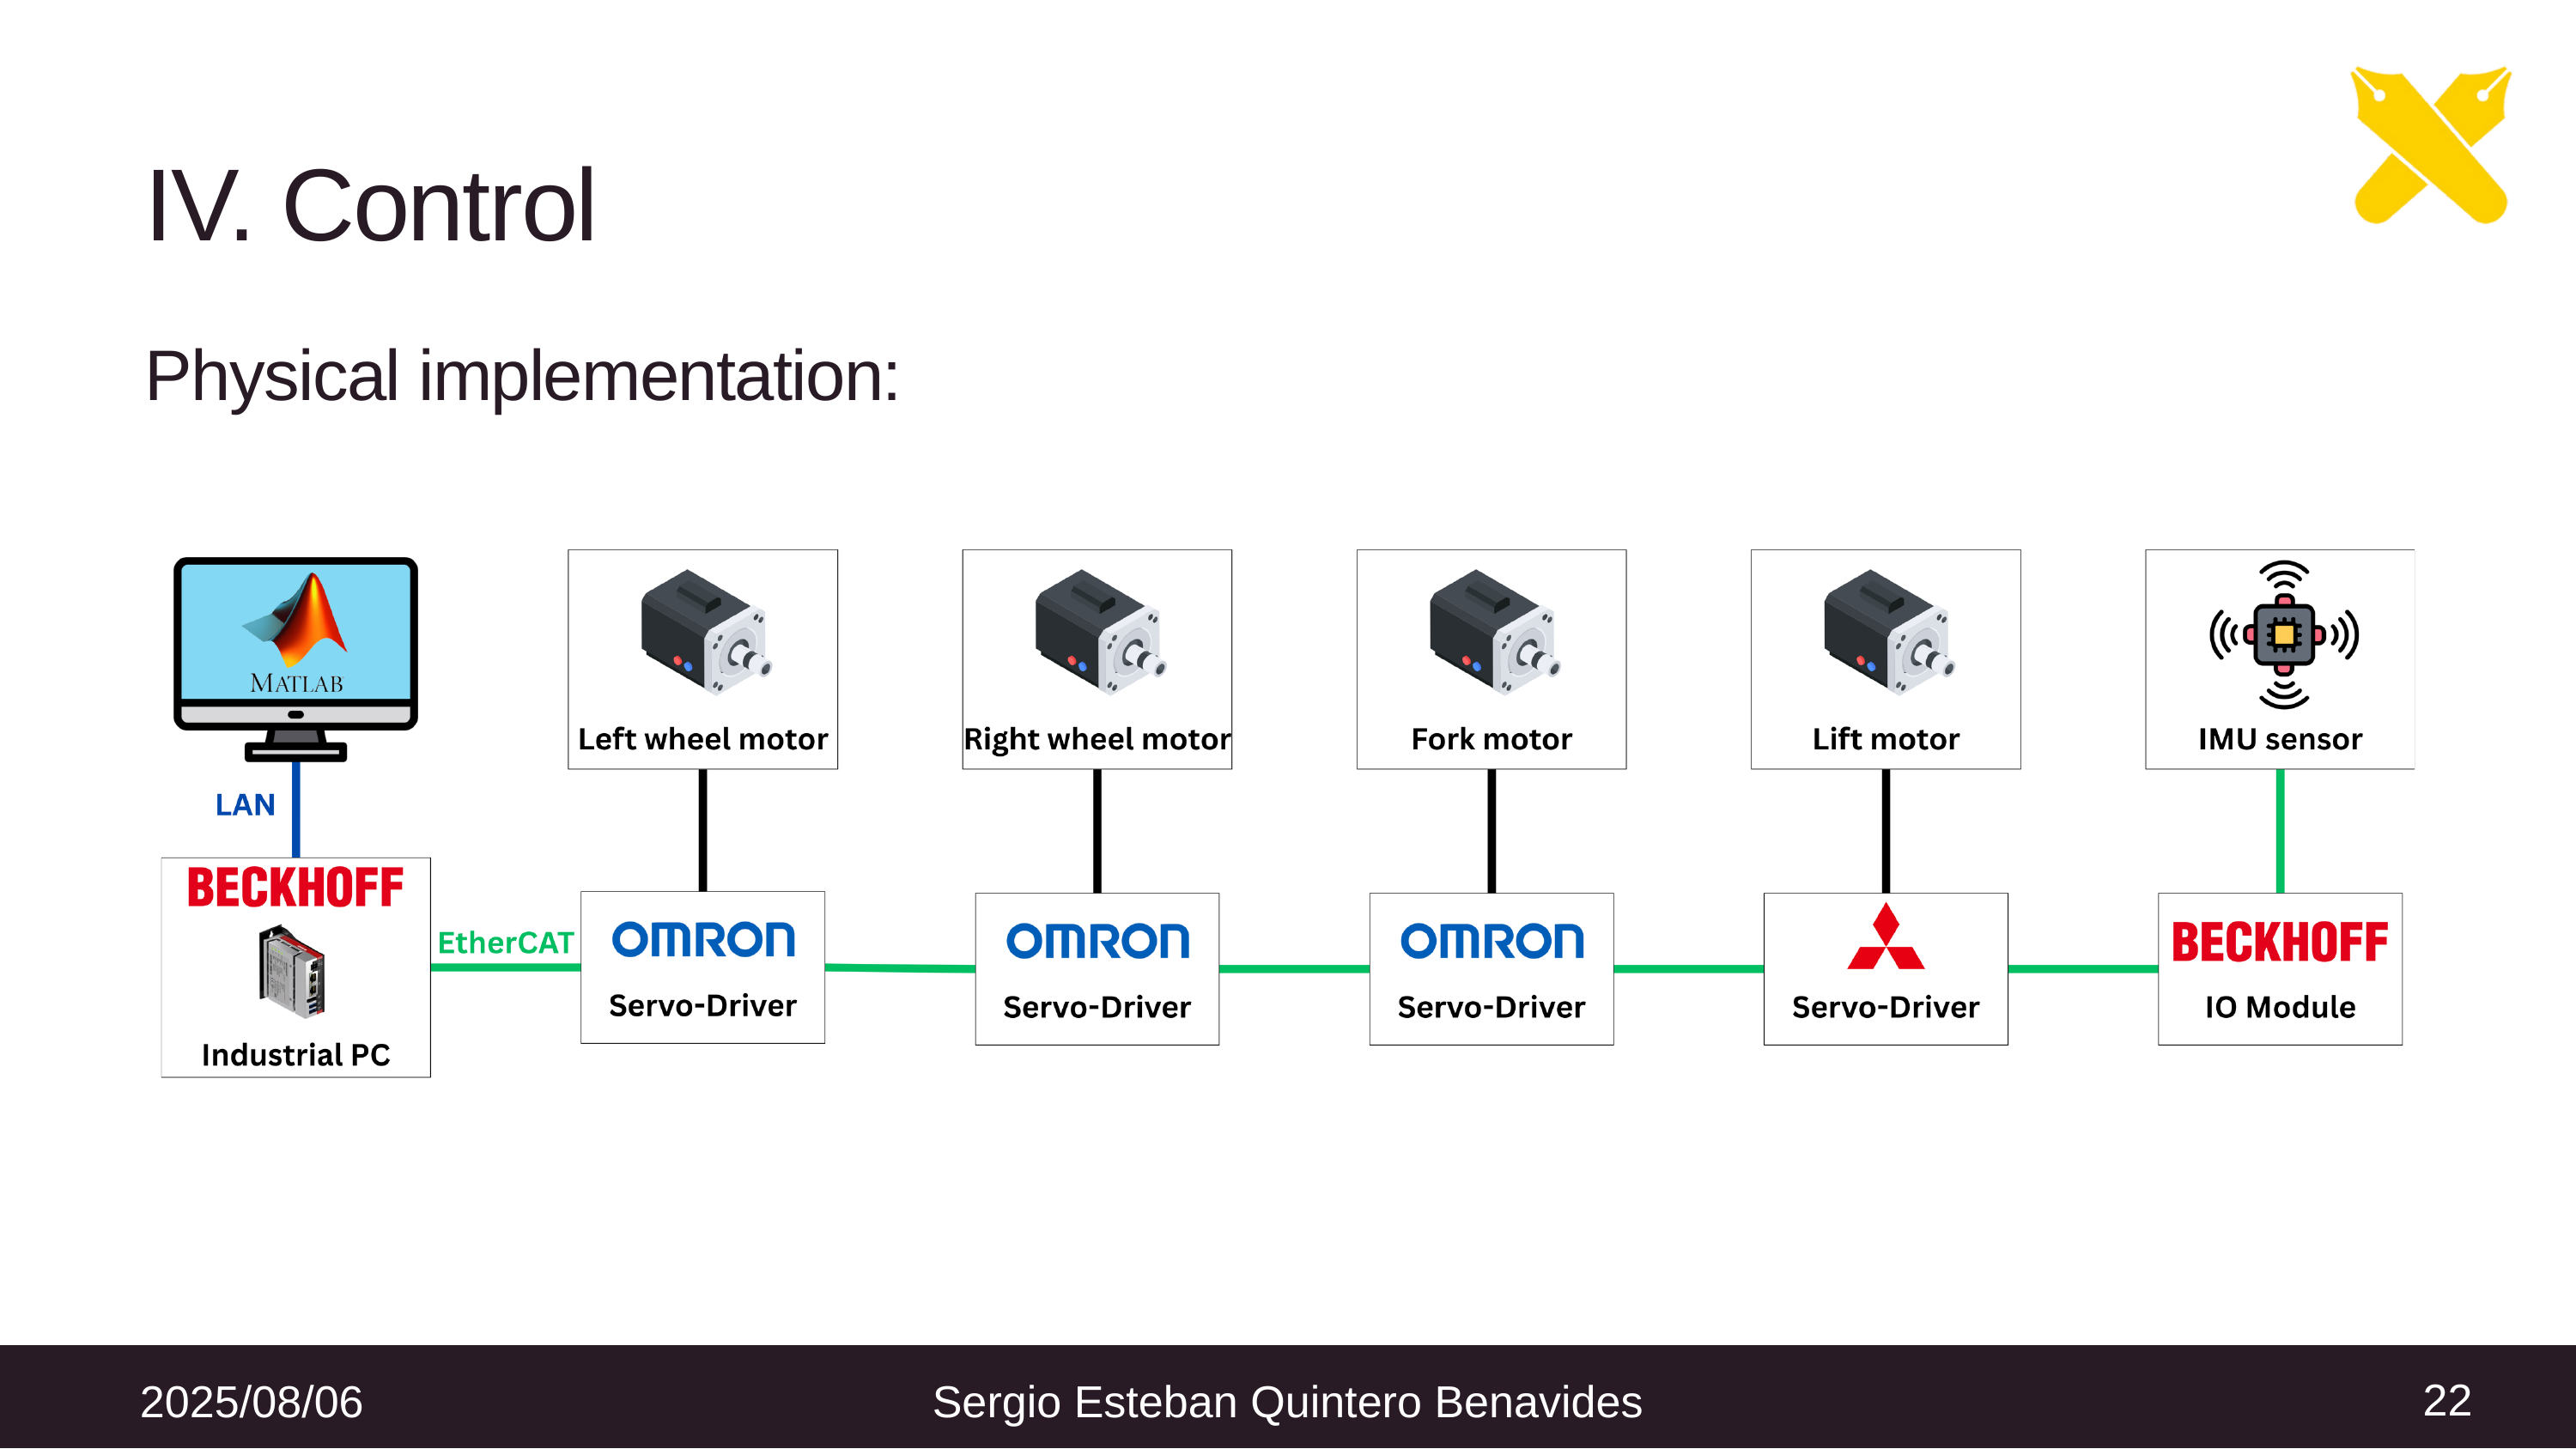

IV. Control
Physical implementation:

22
2025/08/06
Sergio Esteban Quintero Benavides